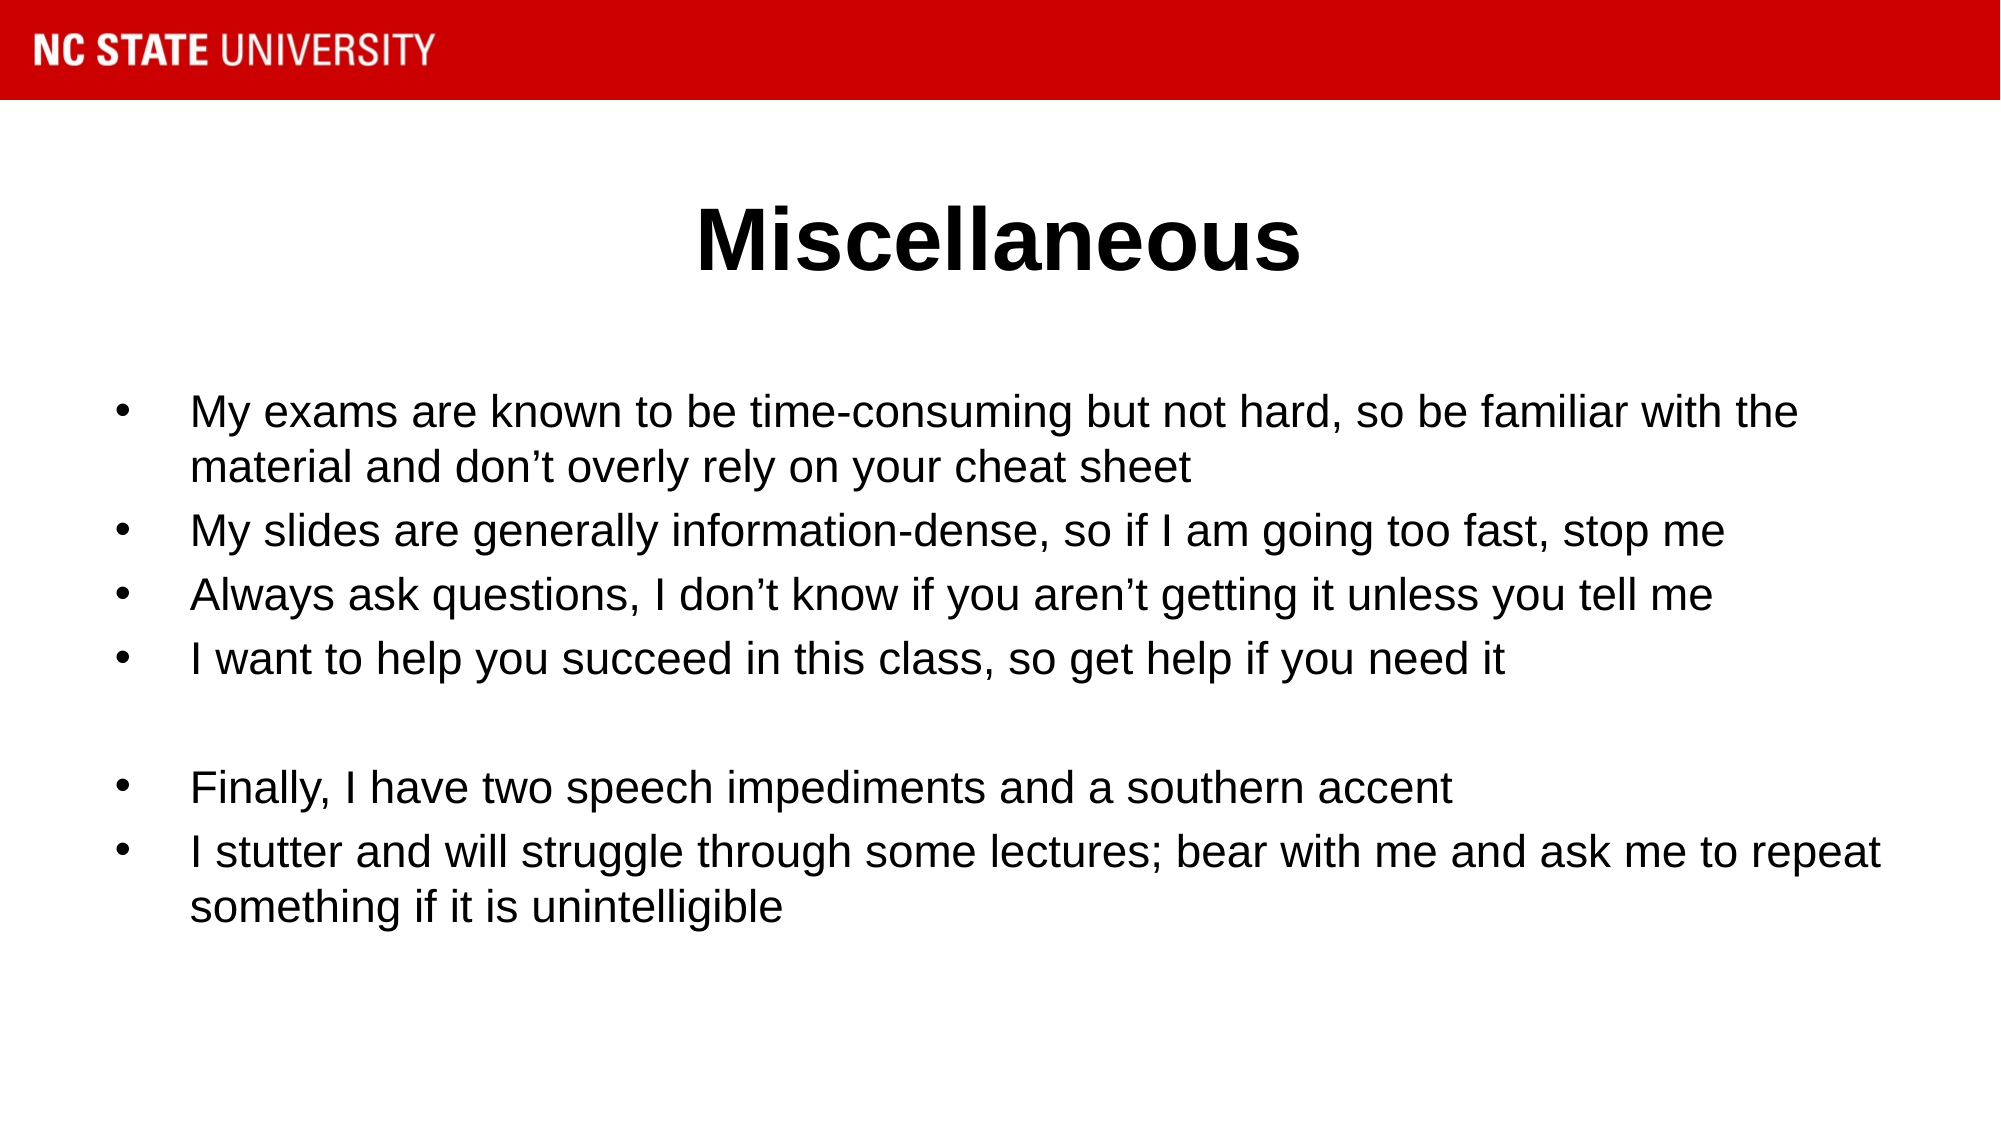

# Miscellaneous
My exams are known to be time-consuming but not hard, so be familiar with the material and don’t overly rely on your cheat sheet
My slides are generally information-dense, so if I am going too fast, stop me
Always ask questions, I don’t know if you aren’t getting it unless you tell me
I want to help you succeed in this class, so get help if you need it

Finally, I have two speech impediments and a southern accent
I stutter and will struggle through some lectures; bear with me and ask me to repeat something if it is unintelligible